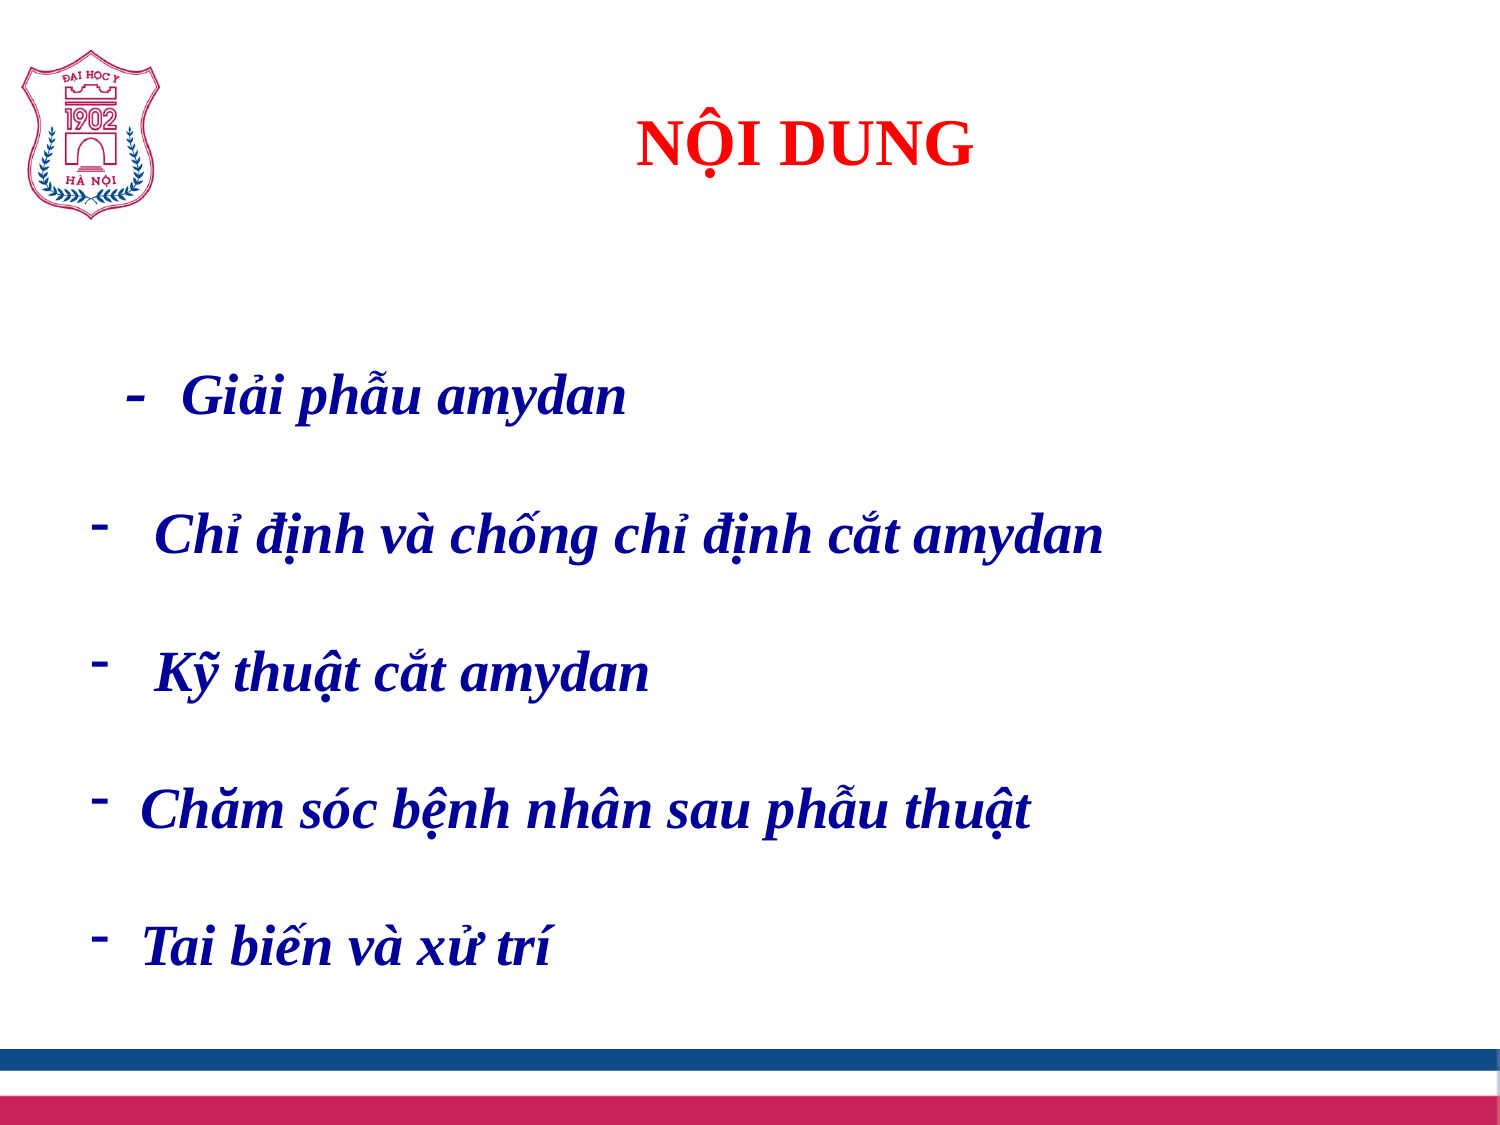

# NỘI DUNG
-  Giải phẫu amydan
  Chỉ định và chống chỉ định cắt amydan
  Kỹ thuật cắt amydan
 Chăm sóc bệnh nhân sau phẫu thuật
 Tai biến và xử trí